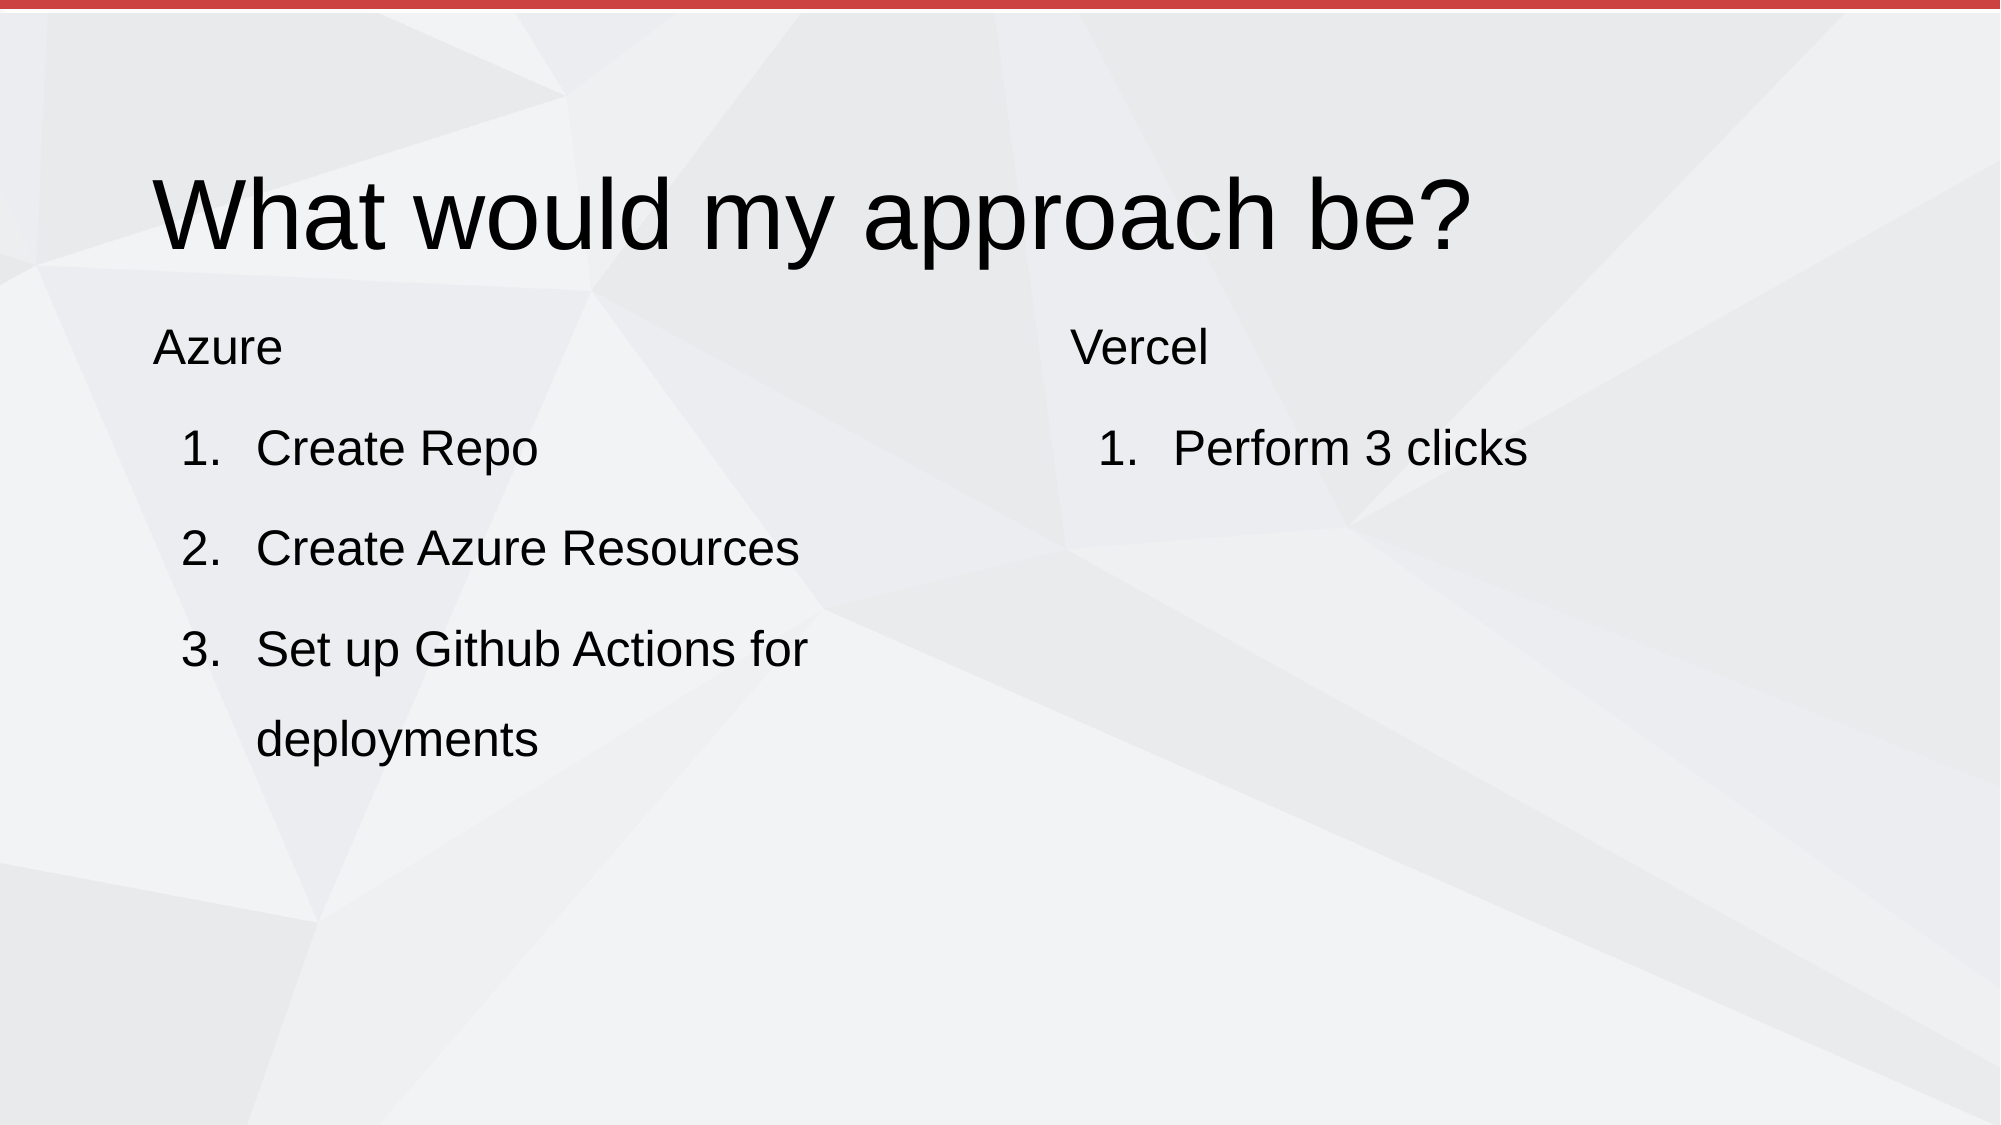

# What would my approach be?
Azure
Create Repo
Create Azure Resources
Set up Github Actions for deployments
Vercel
Perform 3 clicks